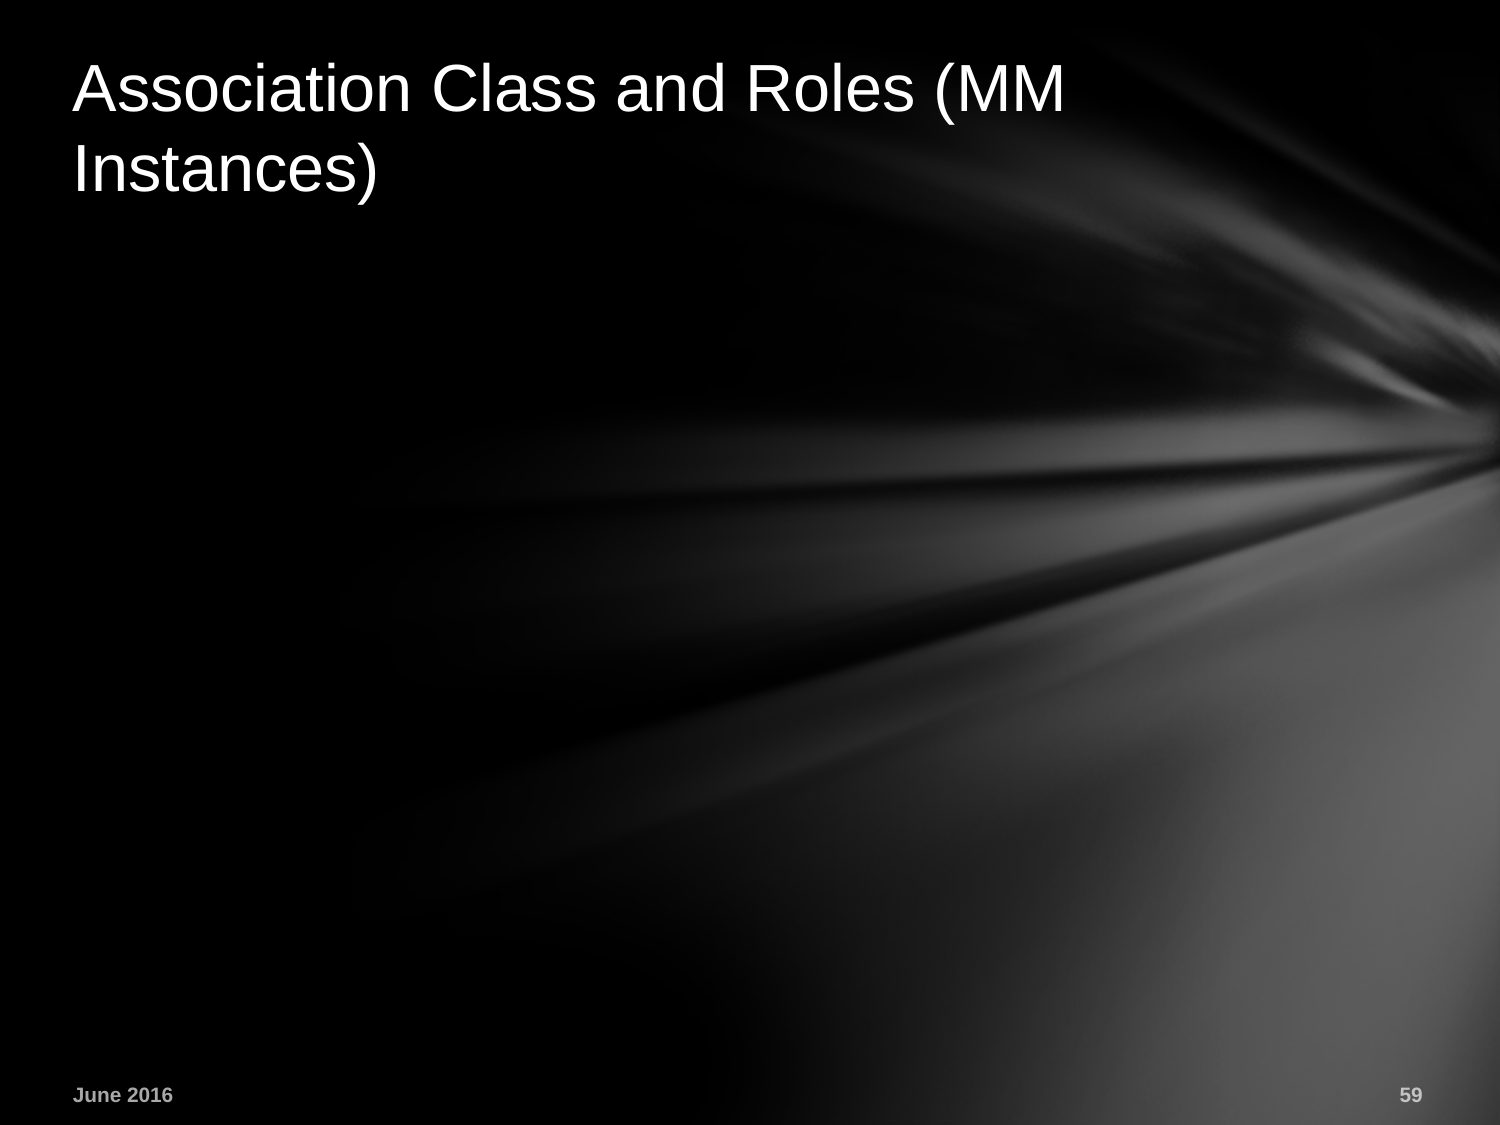

# Association Class and Roles (MM Instances)

June 2016

59